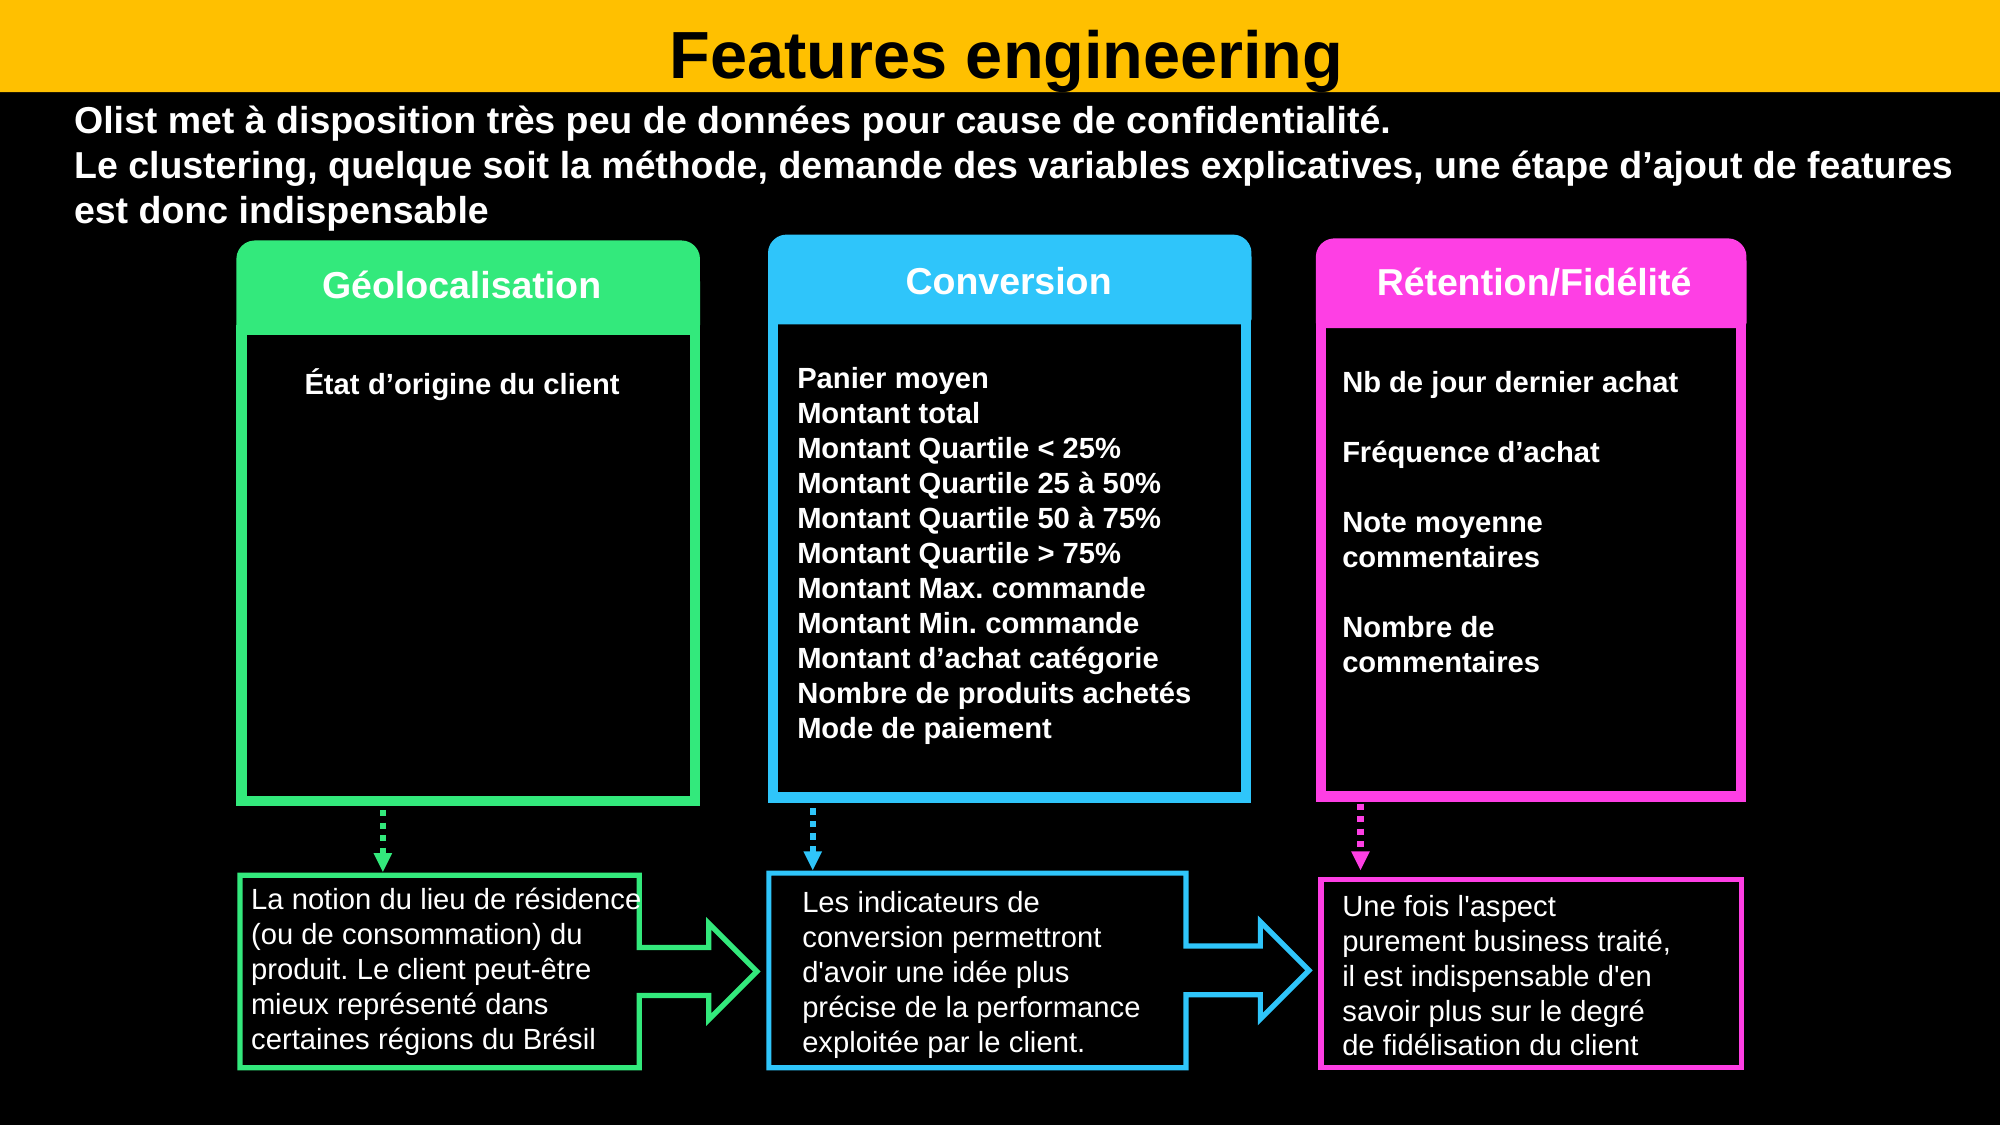

Features engineering
Olist met à disposition très peu de données pour cause de confidentialité.
Le clustering, quelque soit la méthode, demande des variables explicatives, une étape d’ajout de features est donc indispensable

Conversion
Rétention/Fidélité

Géolocalisation

Panier moyen
Montant total
Montant Quartile < 25%
Montant Quartile 25 à 50%
Montant Quartile 50 à 75%
Montant Quartile > 75%
Montant Max. commande Montant Min. commande Montant d’achat catégorie Nombre de produits achetés Mode de paiement

Nb de jour dernier achat

Fréquence d’achat

Note moyenne commentaires

Nombre de commentaires

État d’origine du client
La notion du lieu de résidence (ou de consommation) du produit. Le client peut-être mieux représenté dans certaines régions du Brésil

Les indicateurs de conversion permettront d'avoir une idée plus précise de la performance exploitée par le client.

Une fois l'aspect purement business traité, il est indispensable d'en savoir plus sur le degré de fidélisation du client